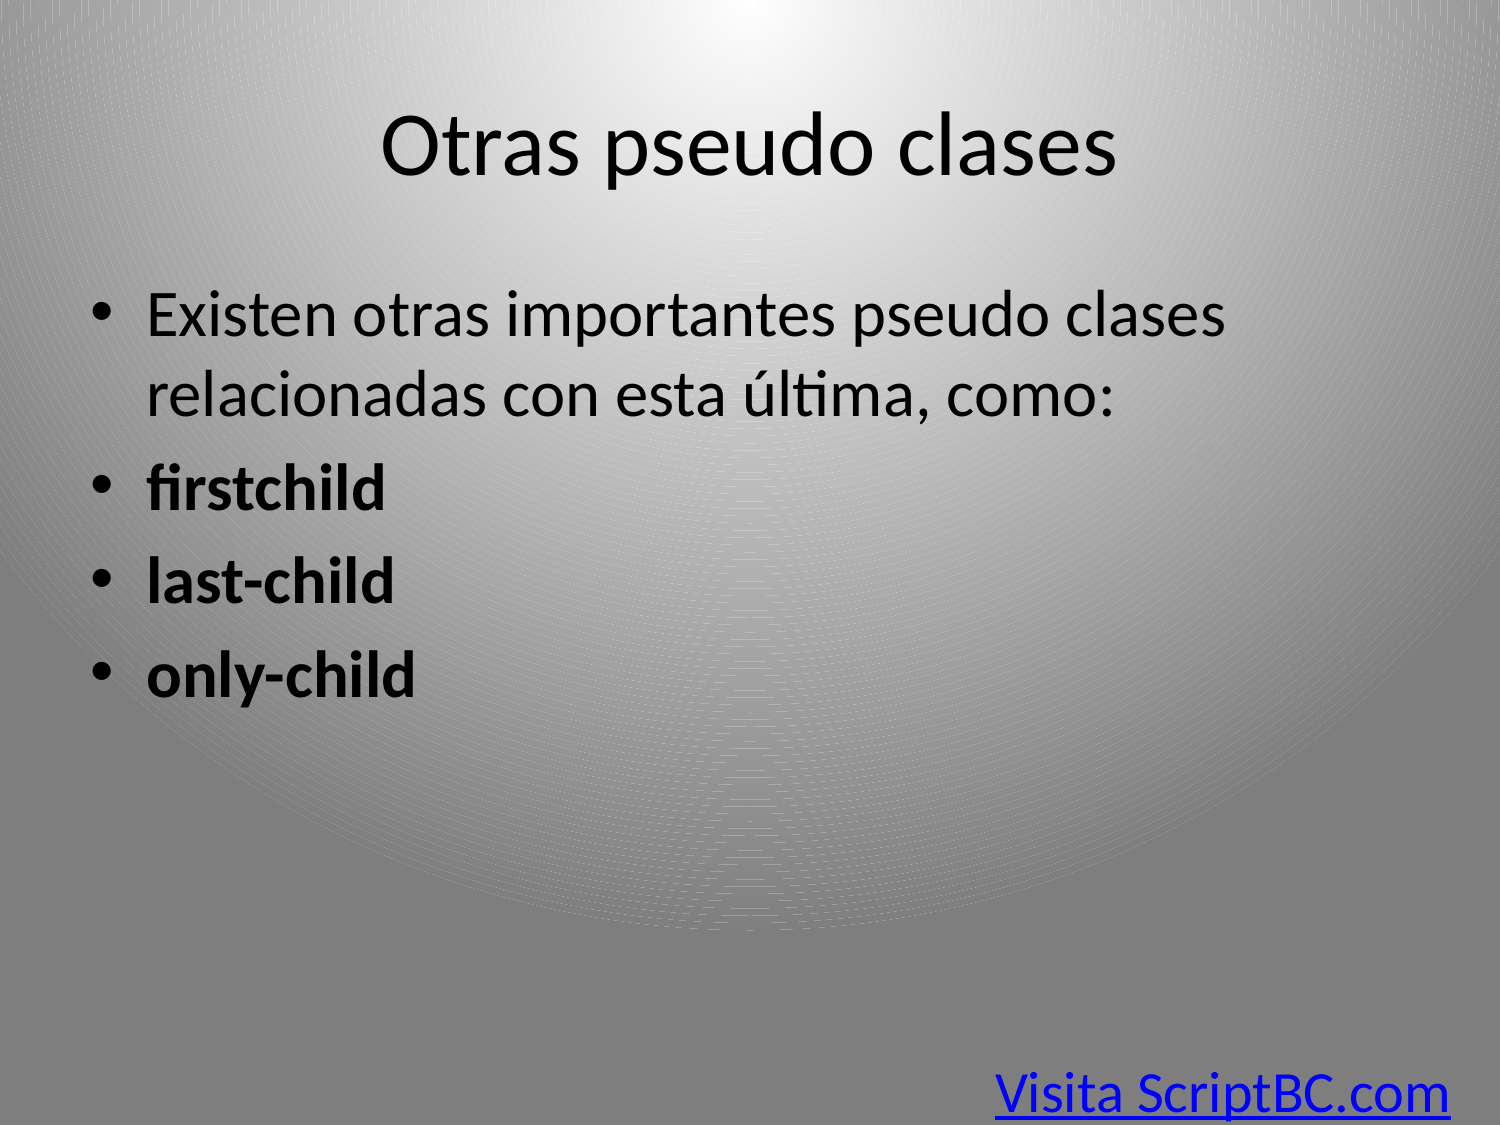

# Otras pseudo clases
Existen otras importantes pseudo clases relacionadas con esta última, como:
firstchild
last-child
only-child

Visita ScriptBC.com